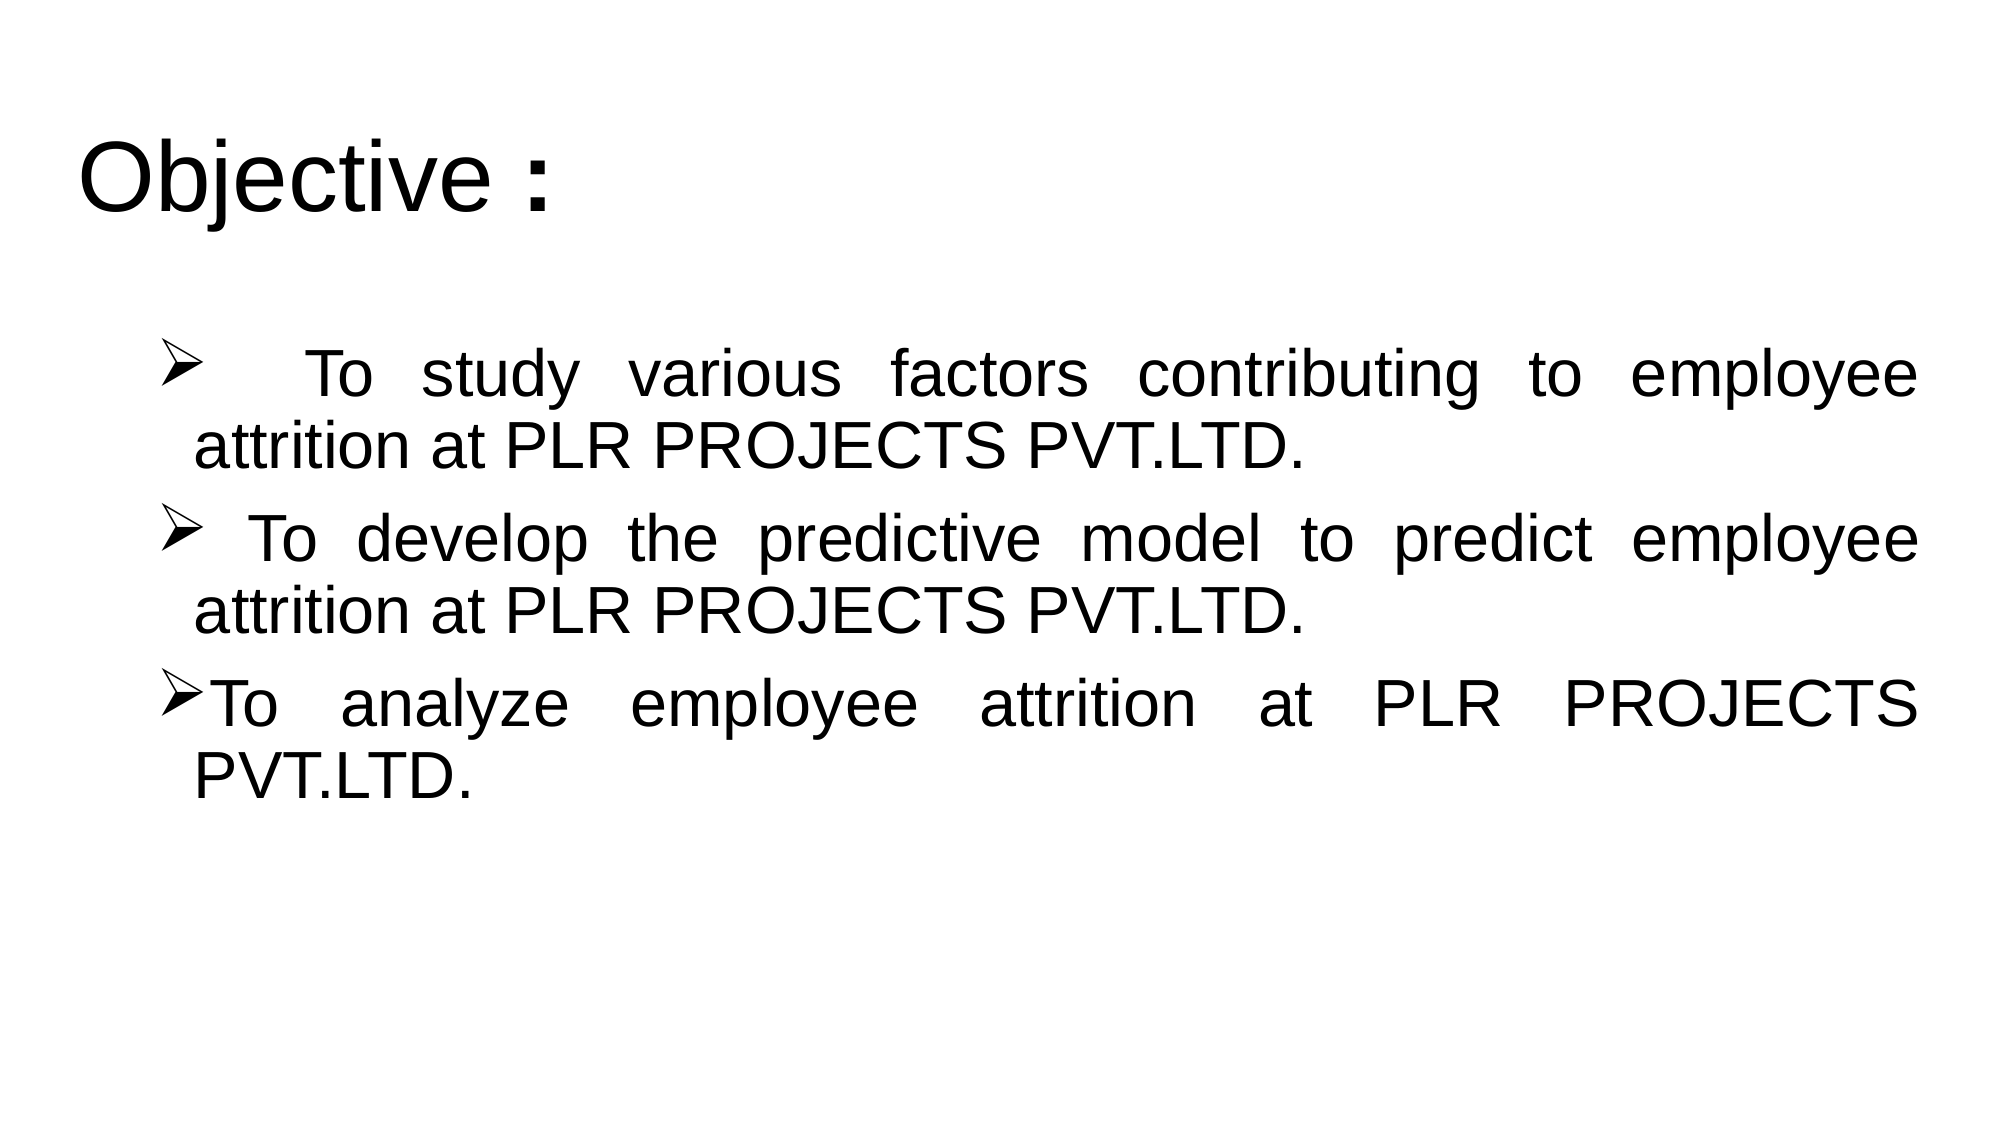

# Objective :
  To study various factors contributing to employee attrition at PLR PROJECTS PVT.LTD.
 To develop the predictive model to predict employee attrition at PLR PROJECTS PVT.LTD.
To analyze employee attrition at PLR PROJECTS PVT.LTD.